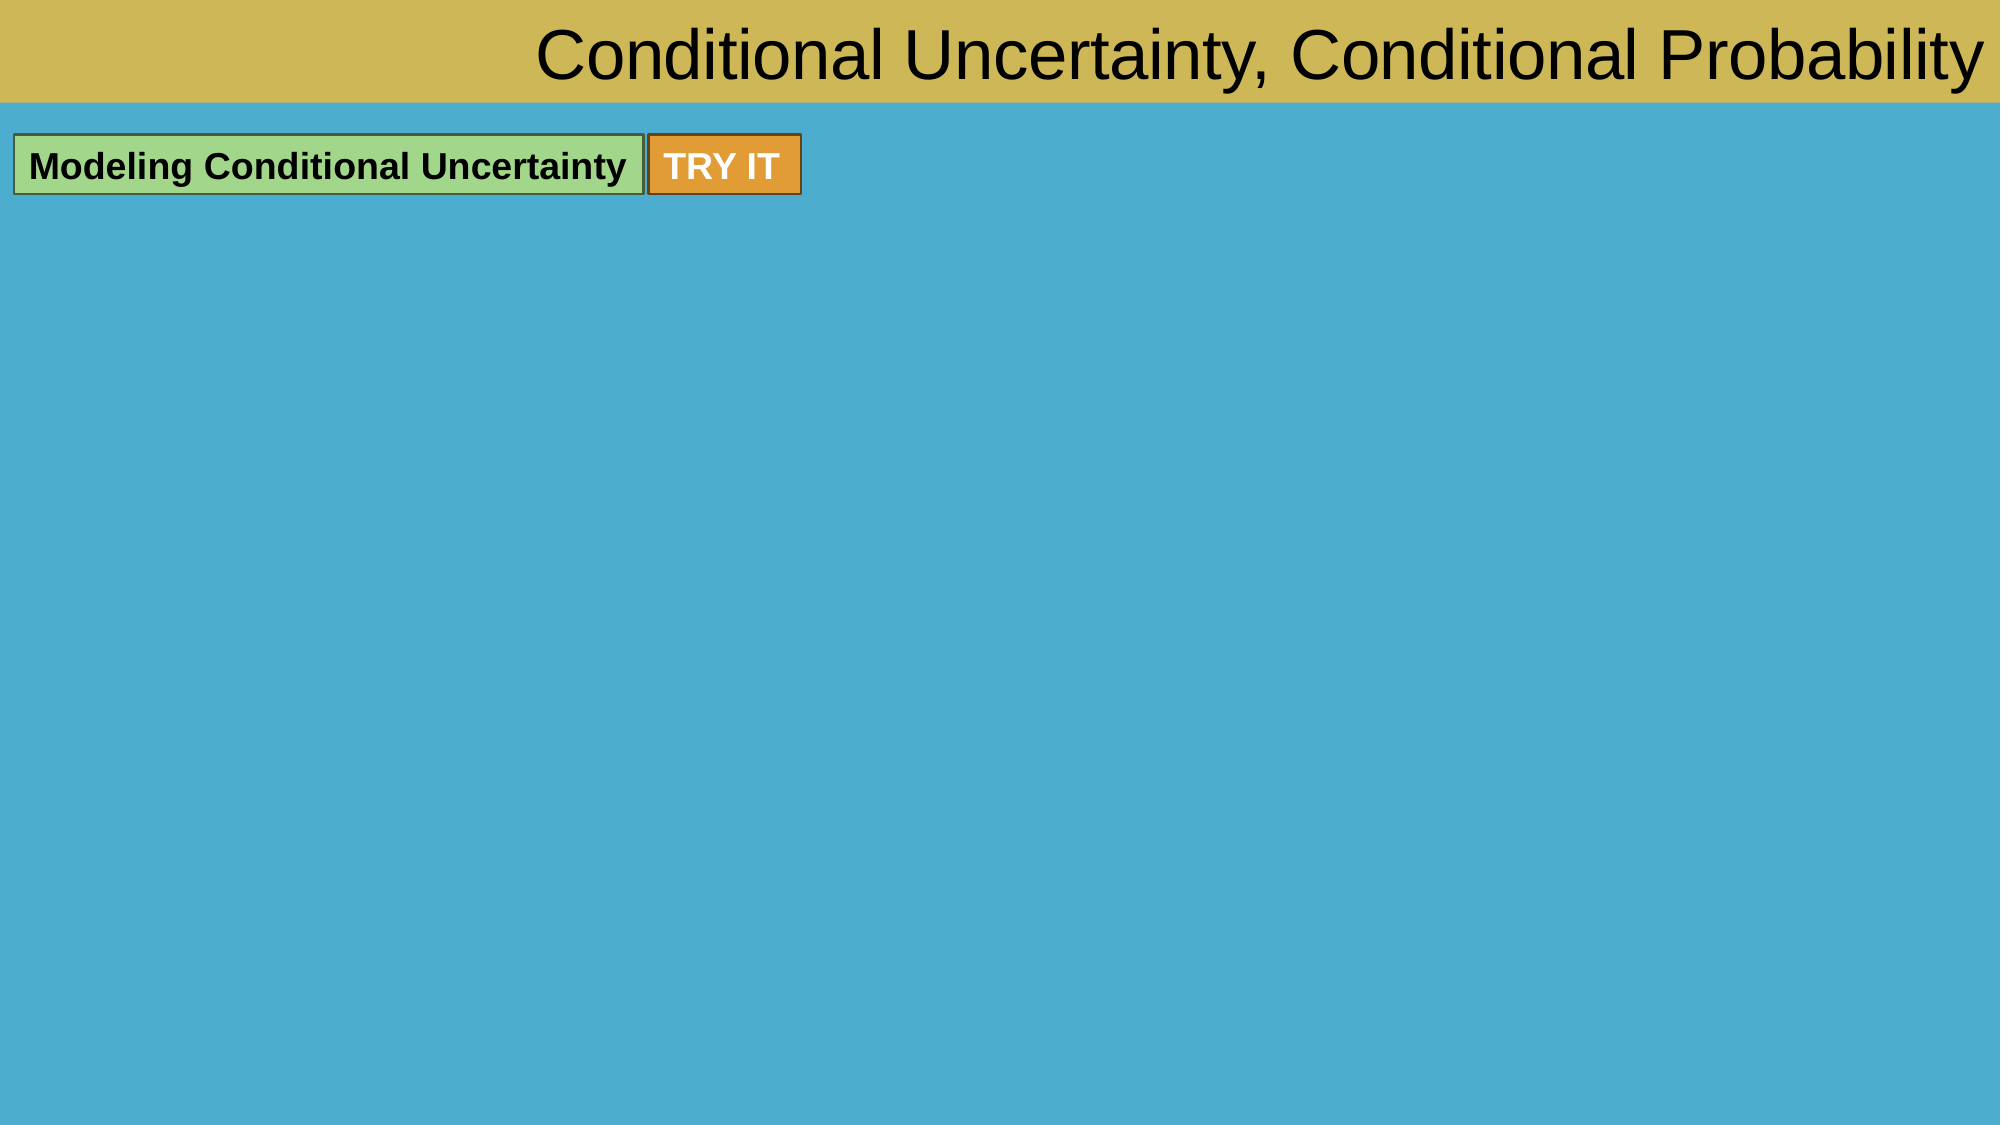

# Conditional Uncertainty, Conditional Probability
Modeling Conditional Uncertainty
TRY IT